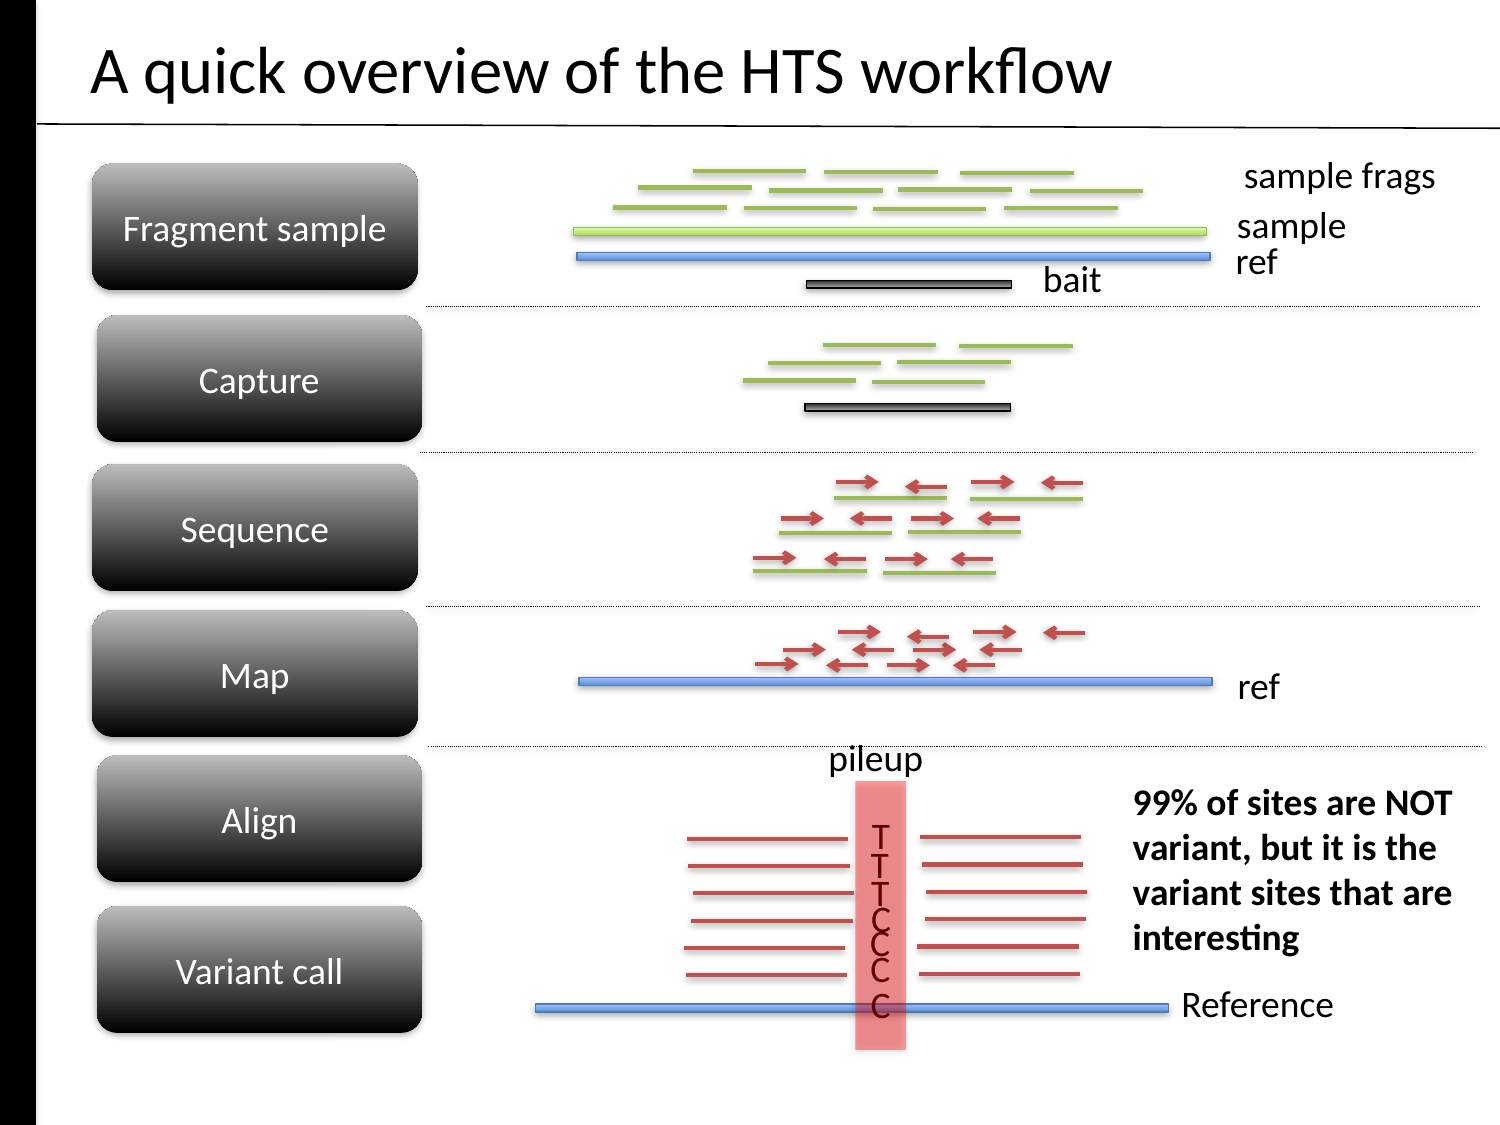

# A quick overview of the HTS workflow
sample frags
Fragment sample
sample

ref
bait

Capture

Sequence
Map
ref

pileup
Align
99% of sites are NOT variant, but it is the variant sites that are interesting

T
T
T
C
Variant call
C
C
Reference
C